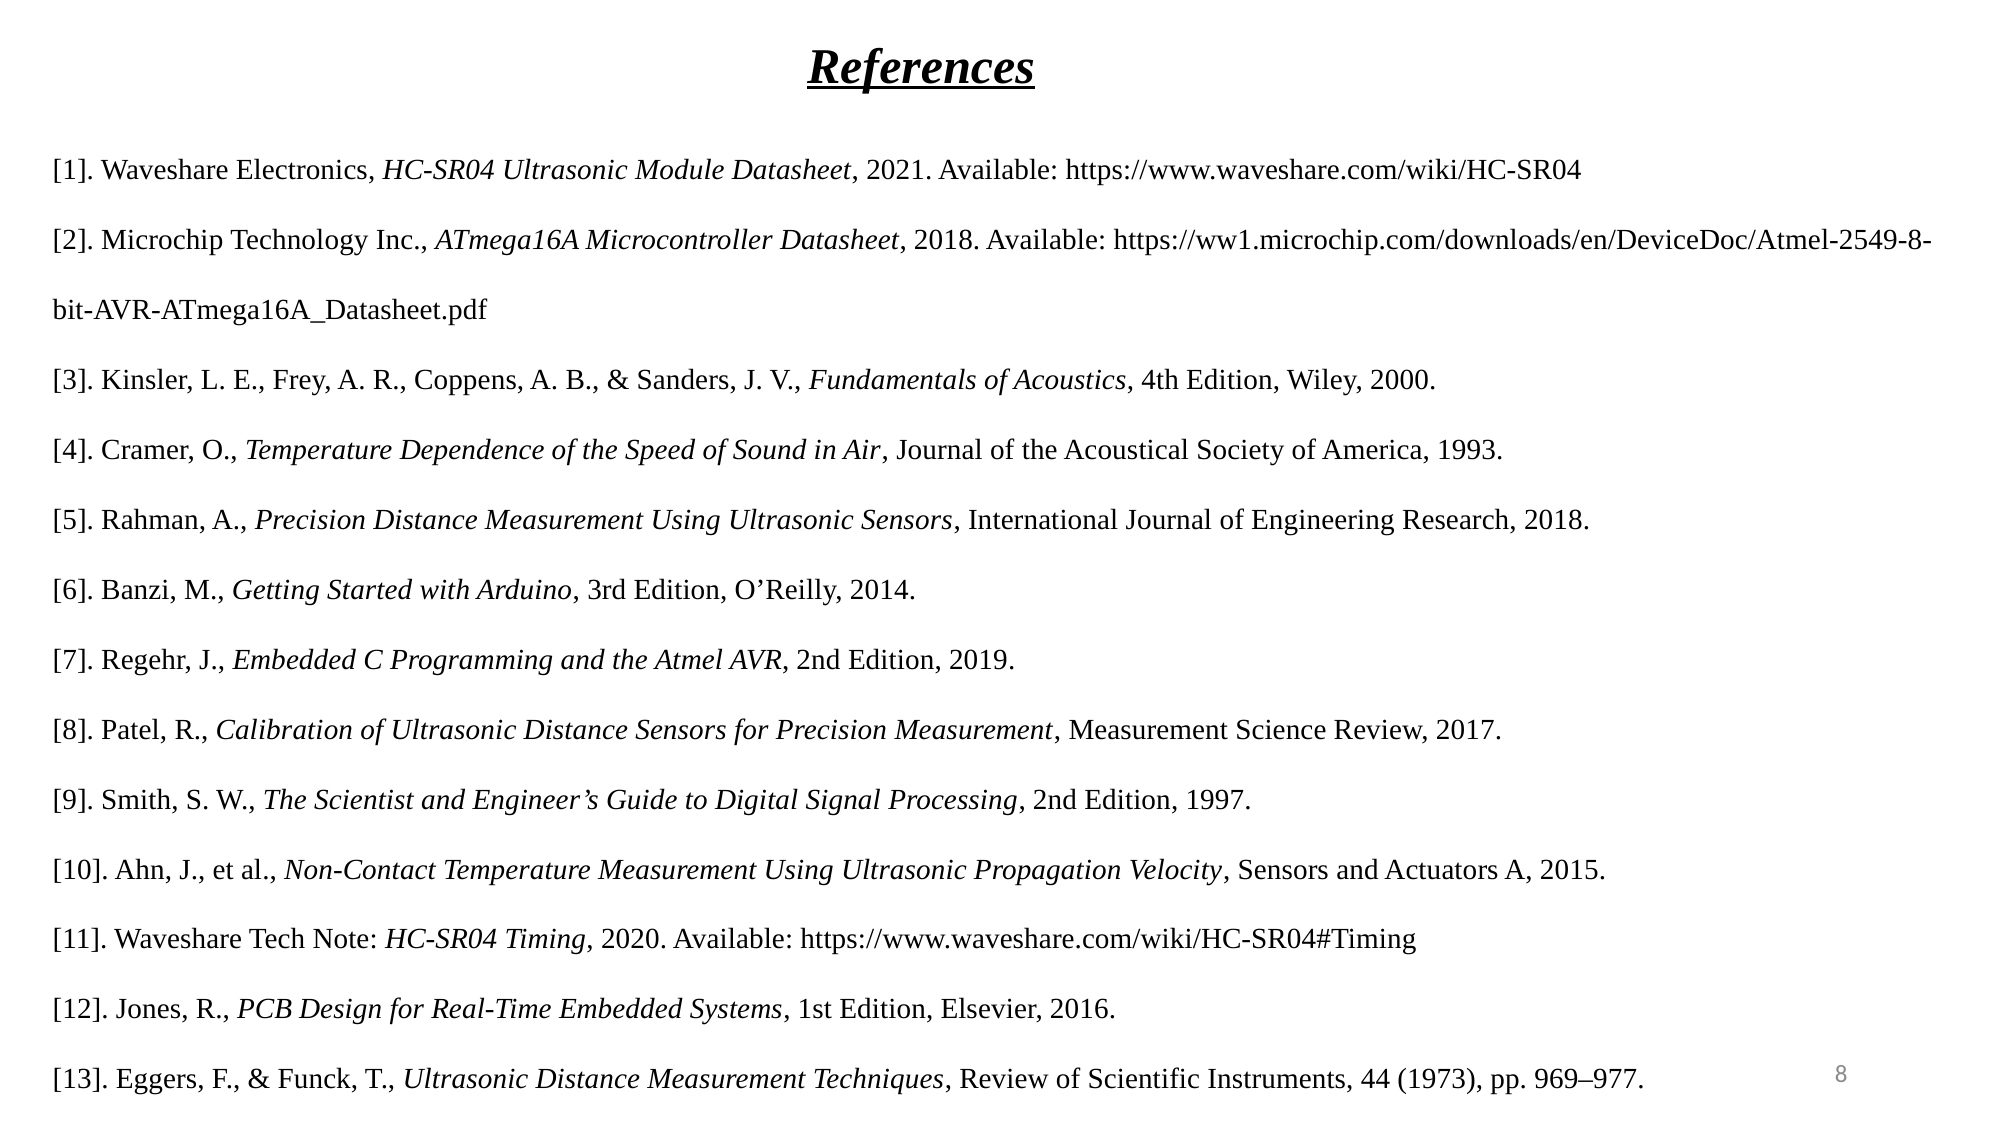

References
[1]. Waveshare Electronics, HC-SR04 Ultrasonic Module Datasheet, 2021. Available: https://www.waveshare.com/wiki/HC-SR04
[2]. Microchip Technology Inc., ATmega16A Microcontroller Datasheet, 2018. Available: https://ww1.microchip.com/downloads/en/DeviceDoc/Atmel-2549-8-bit-AVR-ATmega16A_Datasheet.pdf
[3]. Kinsler, L. E., Frey, A. R., Coppens, A. B., & Sanders, J. V., Fundamentals of Acoustics, 4th Edition, Wiley, 2000.
[4]. Cramer, O., Temperature Dependence of the Speed of Sound in Air, Journal of the Acoustical Society of America, 1993.
[5]. Rahman, A., Precision Distance Measurement Using Ultrasonic Sensors, International Journal of Engineering Research, 2018.
[6]. Banzi, M., Getting Started with Arduino, 3rd Edition, O’Reilly, 2014.
[7]. Regehr, J., Embedded C Programming and the Atmel AVR, 2nd Edition, 2019.
[8]. Patel, R., Calibration of Ultrasonic Distance Sensors for Precision Measurement, Measurement Science Review, 2017.
[9]. Smith, S. W., The Scientist and Engineer’s Guide to Digital Signal Processing, 2nd Edition, 1997.
[10]. Ahn, J., et al., Non-Contact Temperature Measurement Using Ultrasonic Propagation Velocity, Sensors and Actuators A, 2015.
[11]. Waveshare Tech Note: HC-SR04 Timing, 2020. Available: https://www.waveshare.com/wiki/HC-SR04#Timing
[12]. Jones, R., PCB Design for Real-Time Embedded Systems, 1st Edition, Elsevier, 2016.
[13]. Eggers, F., & Funck, T., Ultrasonic Distance Measurement Techniques, Review of Scientific Instruments, 44 (1973), pp. 969–977.
8